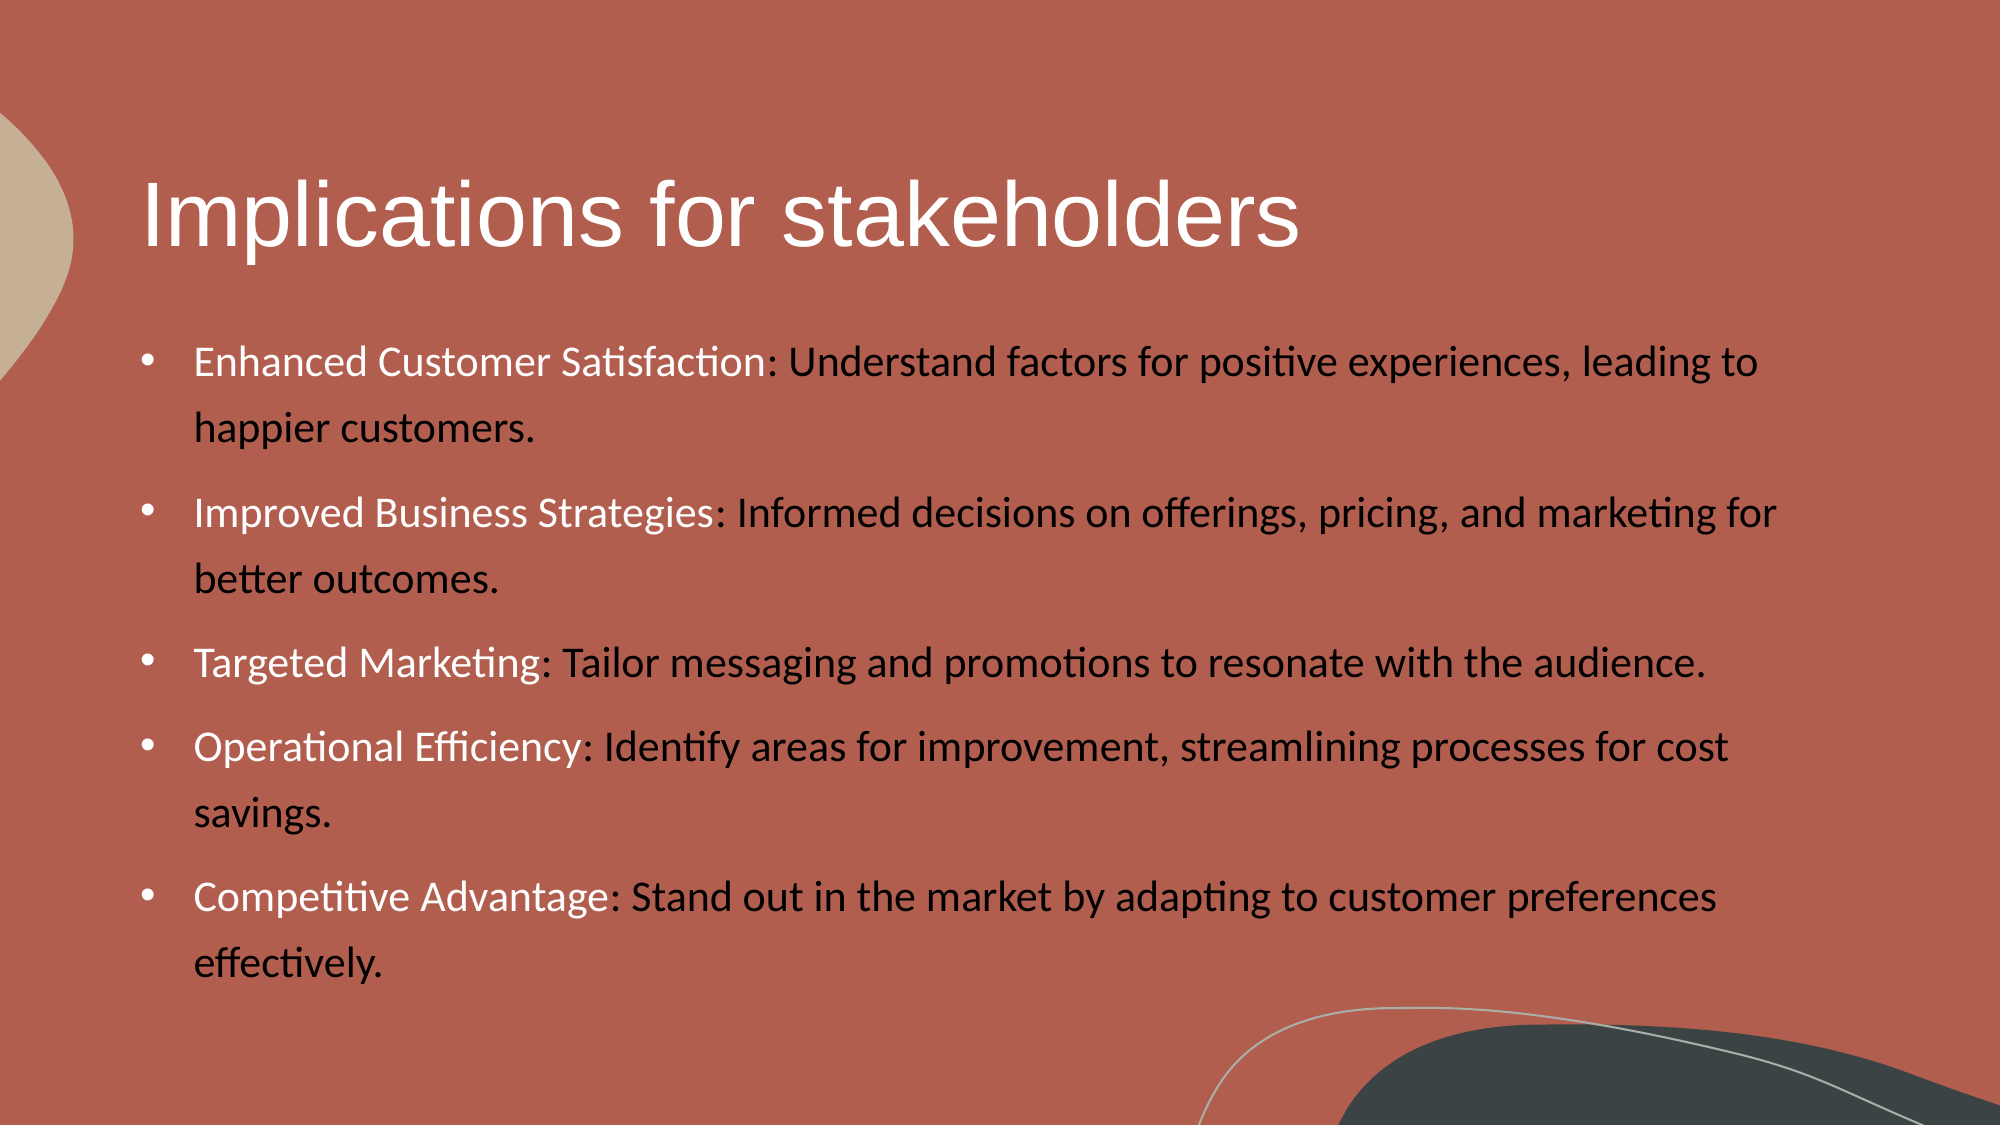

# Implications for stakeholders
Enhanced Customer Satisfaction: Understand factors for positive experiences, leading to happier customers.
Improved Business Strategies: Informed decisions on offerings, pricing, and marketing for better outcomes.
Targeted Marketing: Tailor messaging and promotions to resonate with the audience.
Operational Efficiency: Identify areas for improvement, streamlining processes for cost savings.
Competitive Advantage: Stand out in the market by adapting to customer preferences effectively.